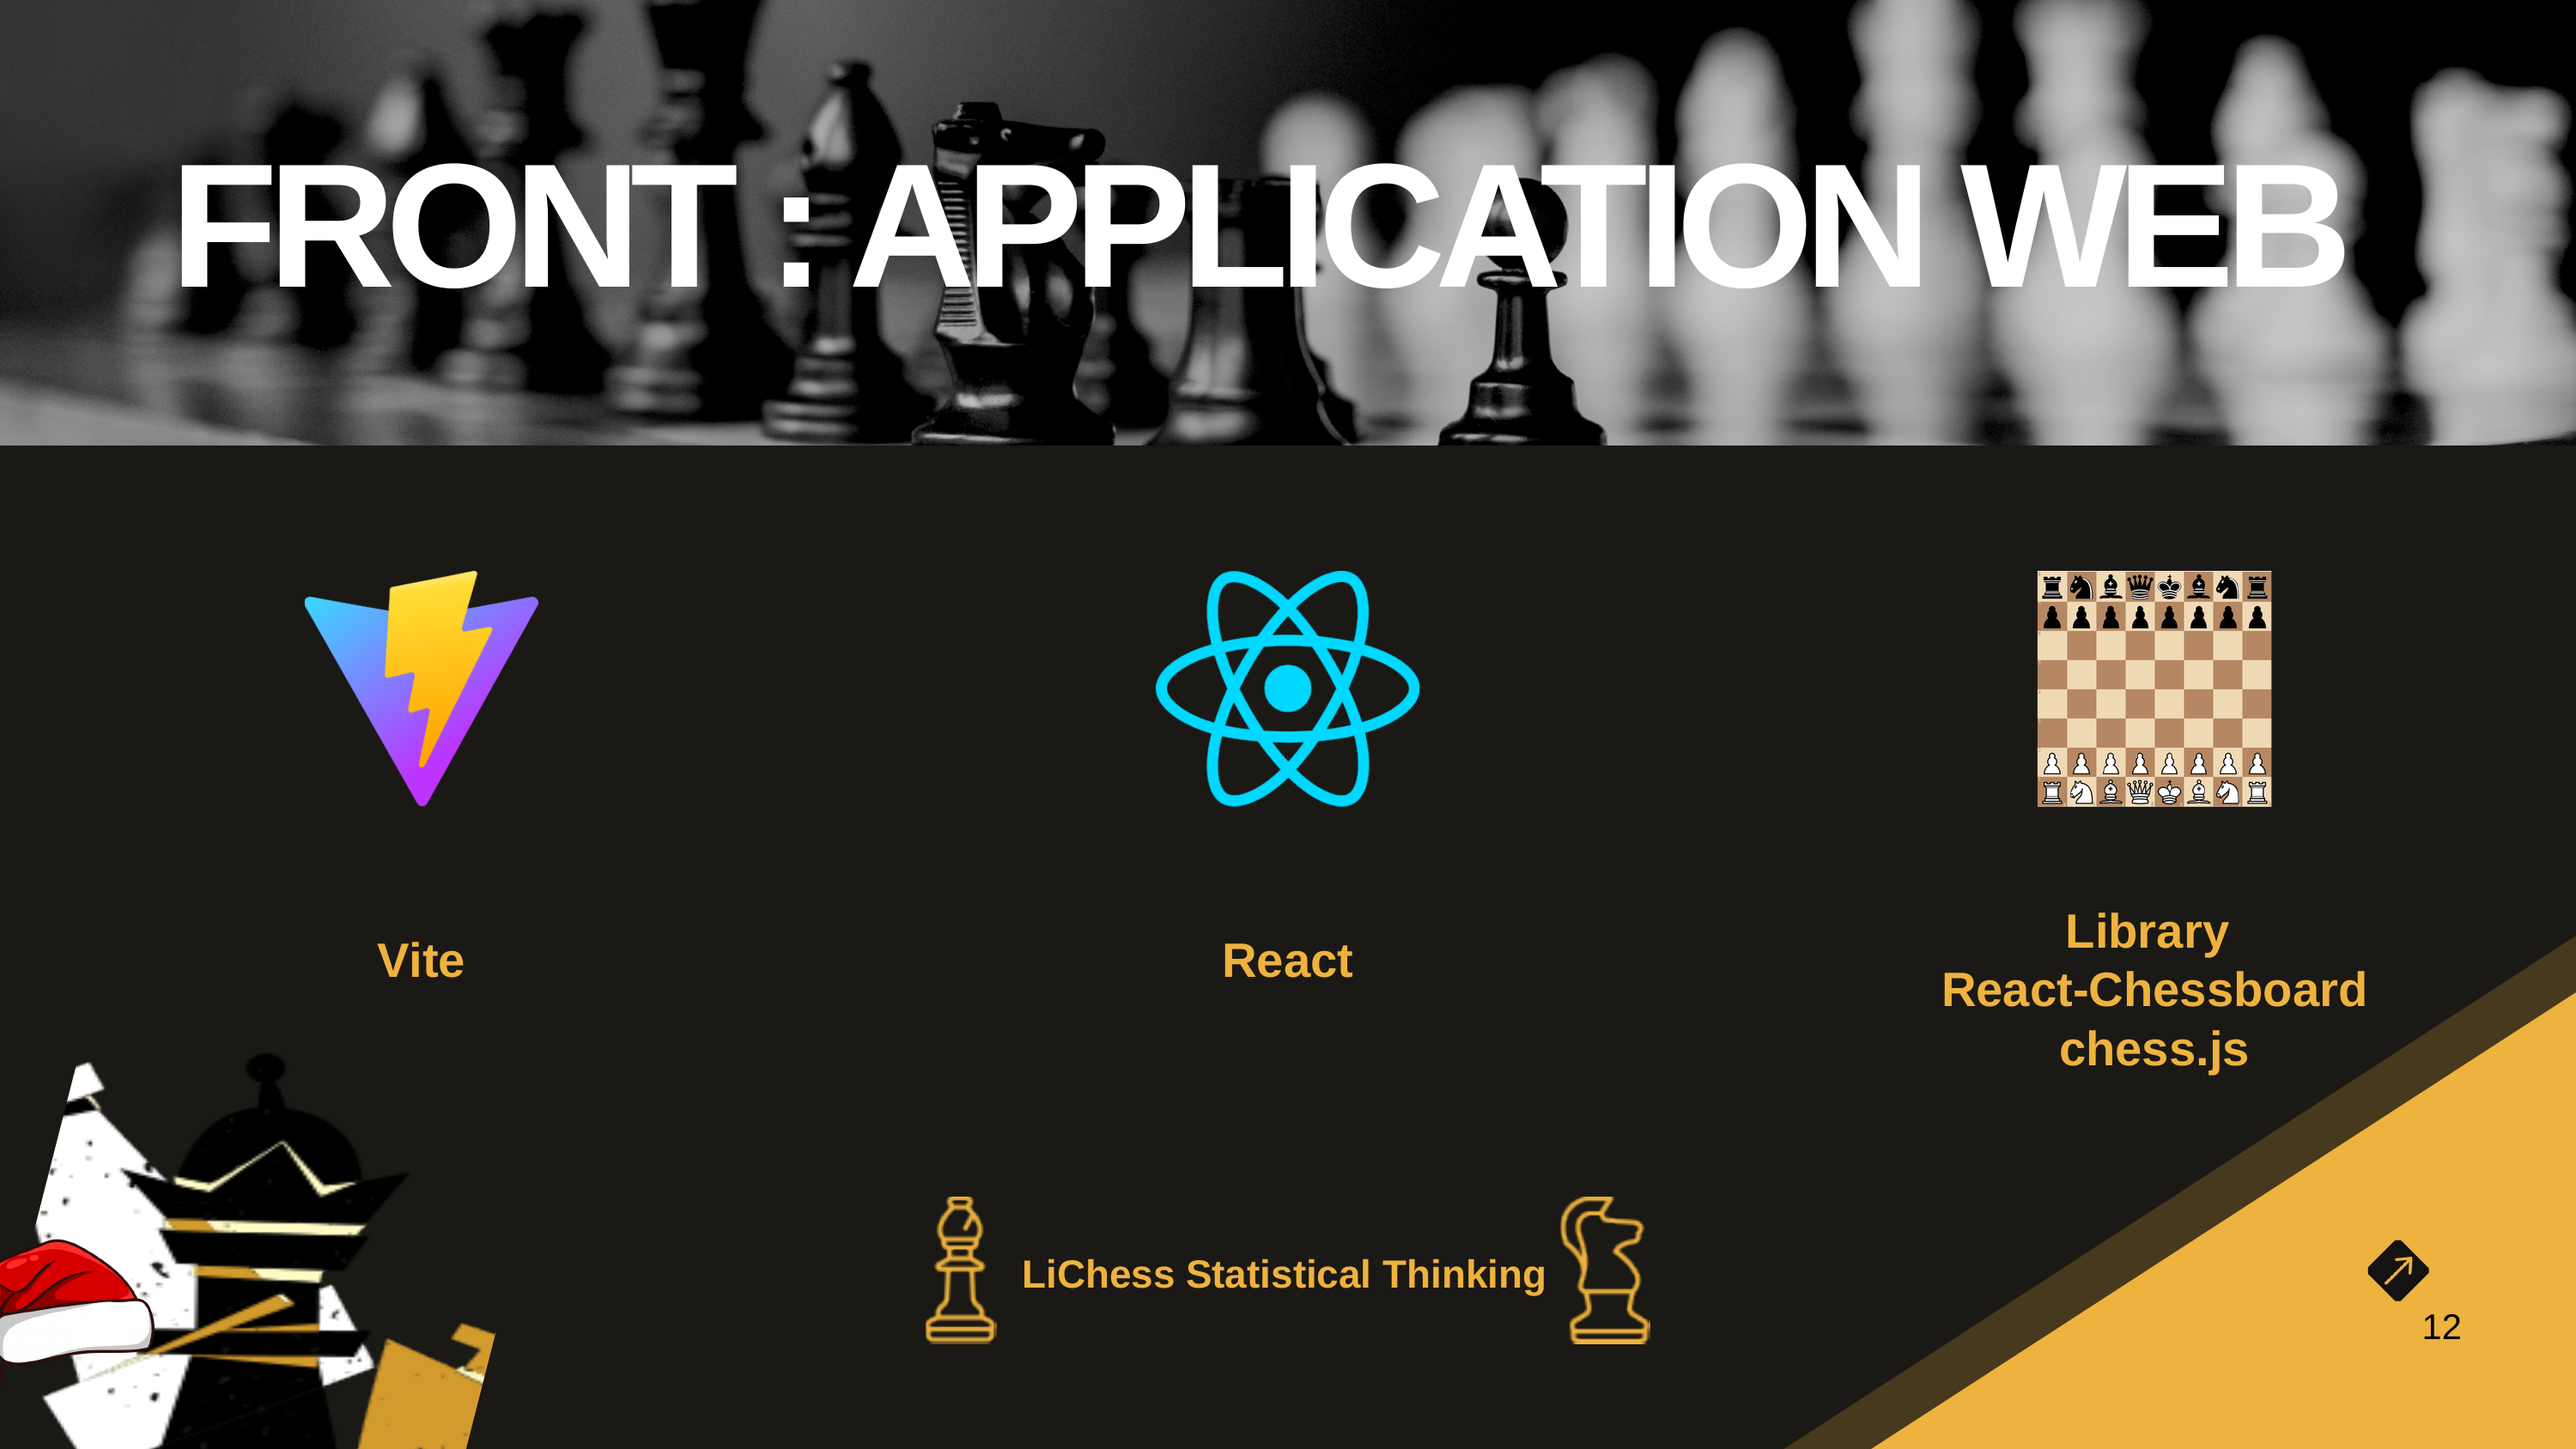

FRONT : APPLICATION WEB

Library
React-Chessboard
chess.js
Vite
React

LiChess Statistical Thinking

12